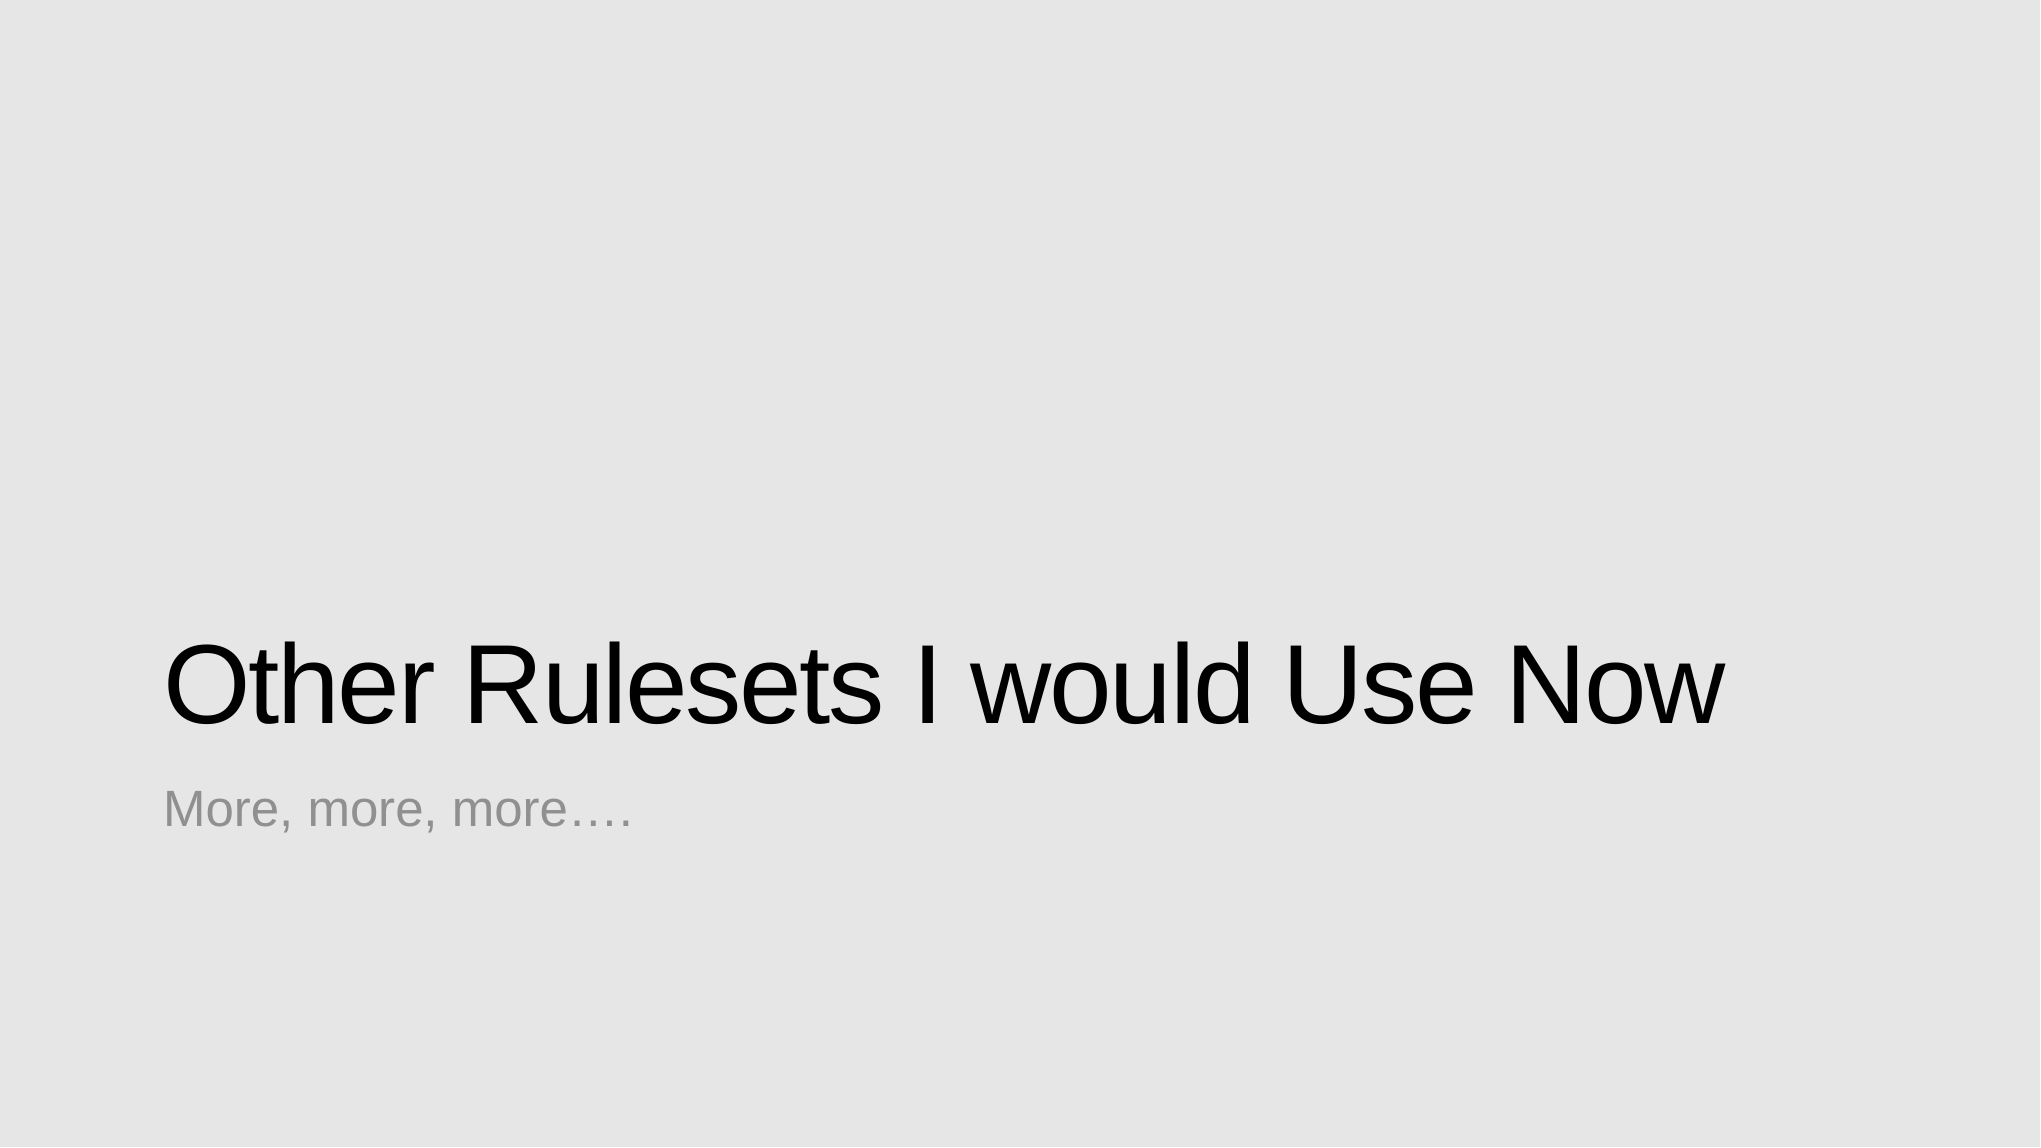

# Other Rulesets I would Use Now
More, more, more….